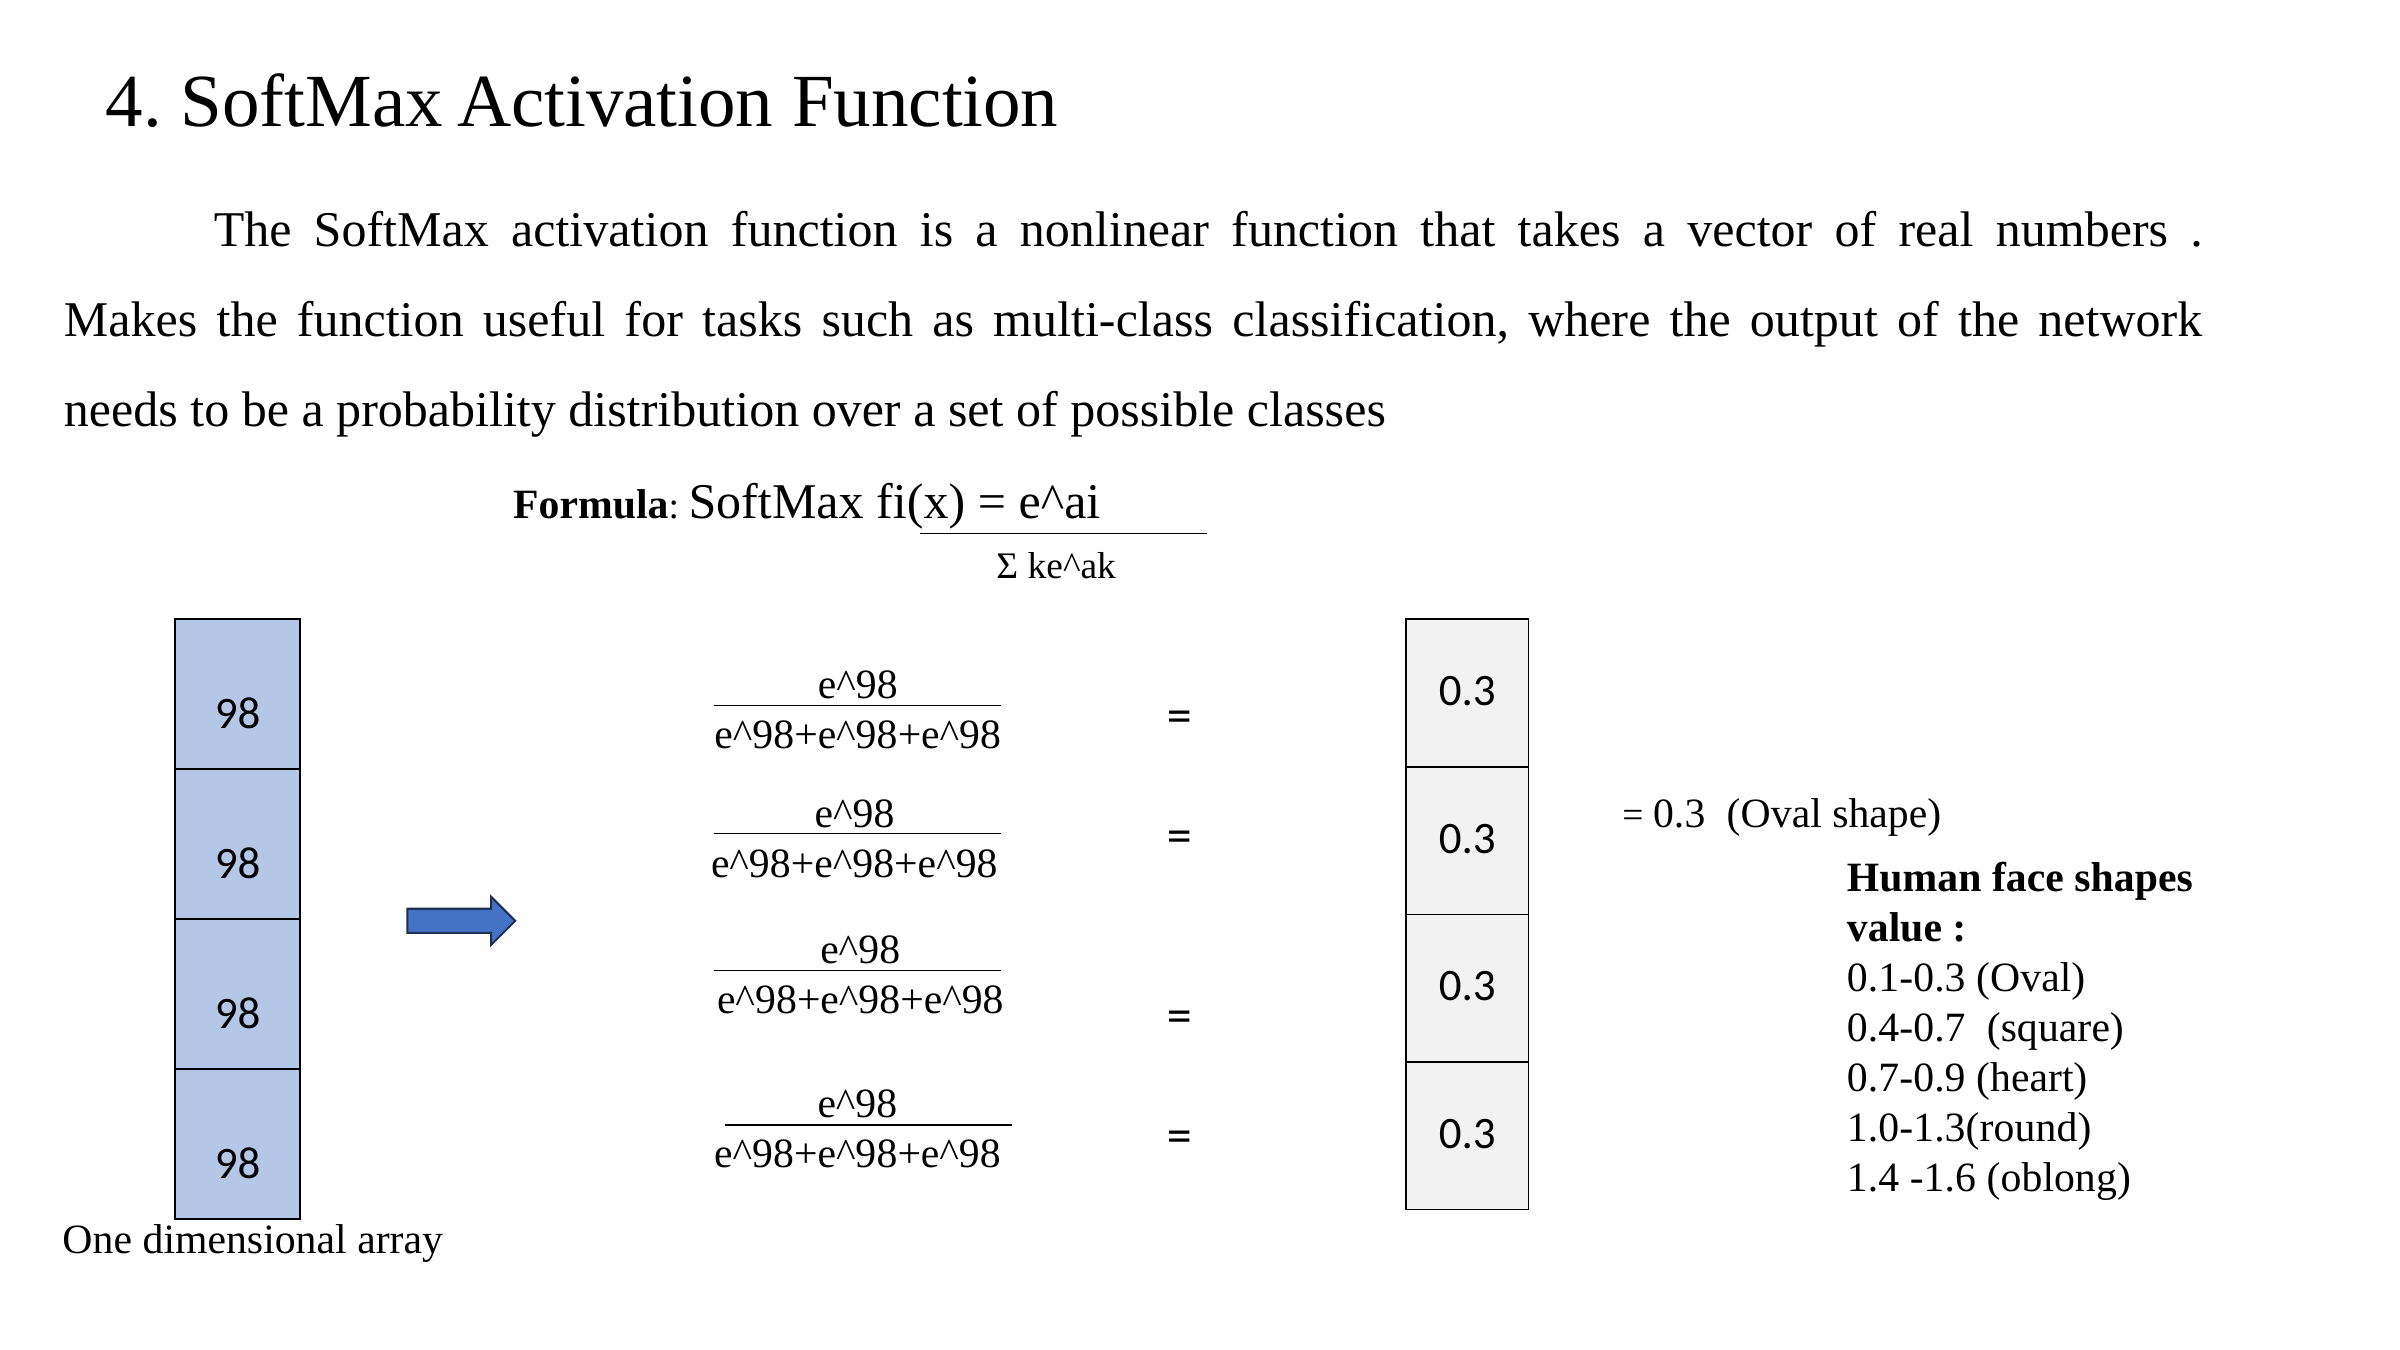

4. SoftMax Activation Function
	The SoftMax activation function is a nonlinear function that takes a vector of real numbers . Makes the function useful for tasks such as multi-class classification, where the output of the network needs to be a probability distribution over a set of possible classes
Formula: SoftMax fi(x) = e^ai
Σ ke^ak
| 0.3 |
| --- |
| 0.3 |
| 0.3 |
| 0.3 |
| 98 |
| --- |
| 98 |
| 98 |
| 98 |
e^98
e^98+e^98+e^98
=

=

=

=
e^98
e^98+e^98+e^98
= 0.3  (Oval shape)
Human face shapes value :
0.1-0.3 (Oval)
0.4-0.7  (square)
0.7-0.9 (heart)
1.0-1.3(round)
1.4 -1.6 (oblong)

e^98
e^98+e^98+e^98
e^98
e^98+e^98+e^98
One dimensional array